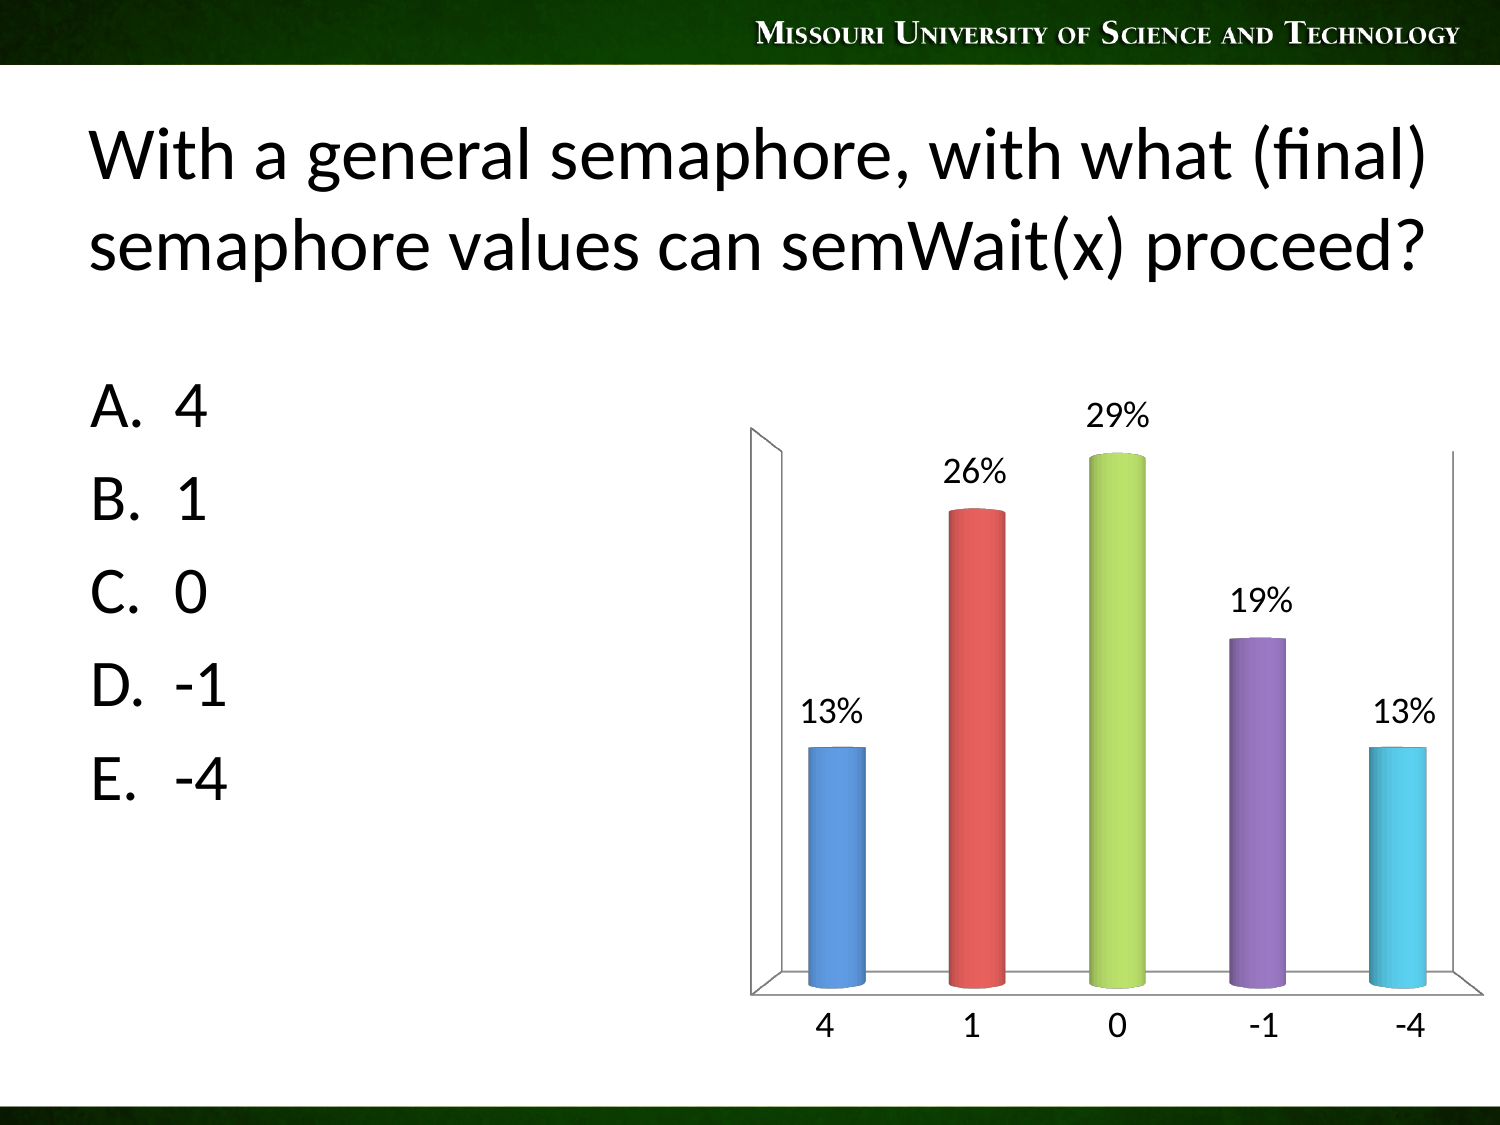

# With a general semaphore, with what (final) semaphore values can semWait(x) proceed?

[unsupported chart]

4
1
0
-1
-4